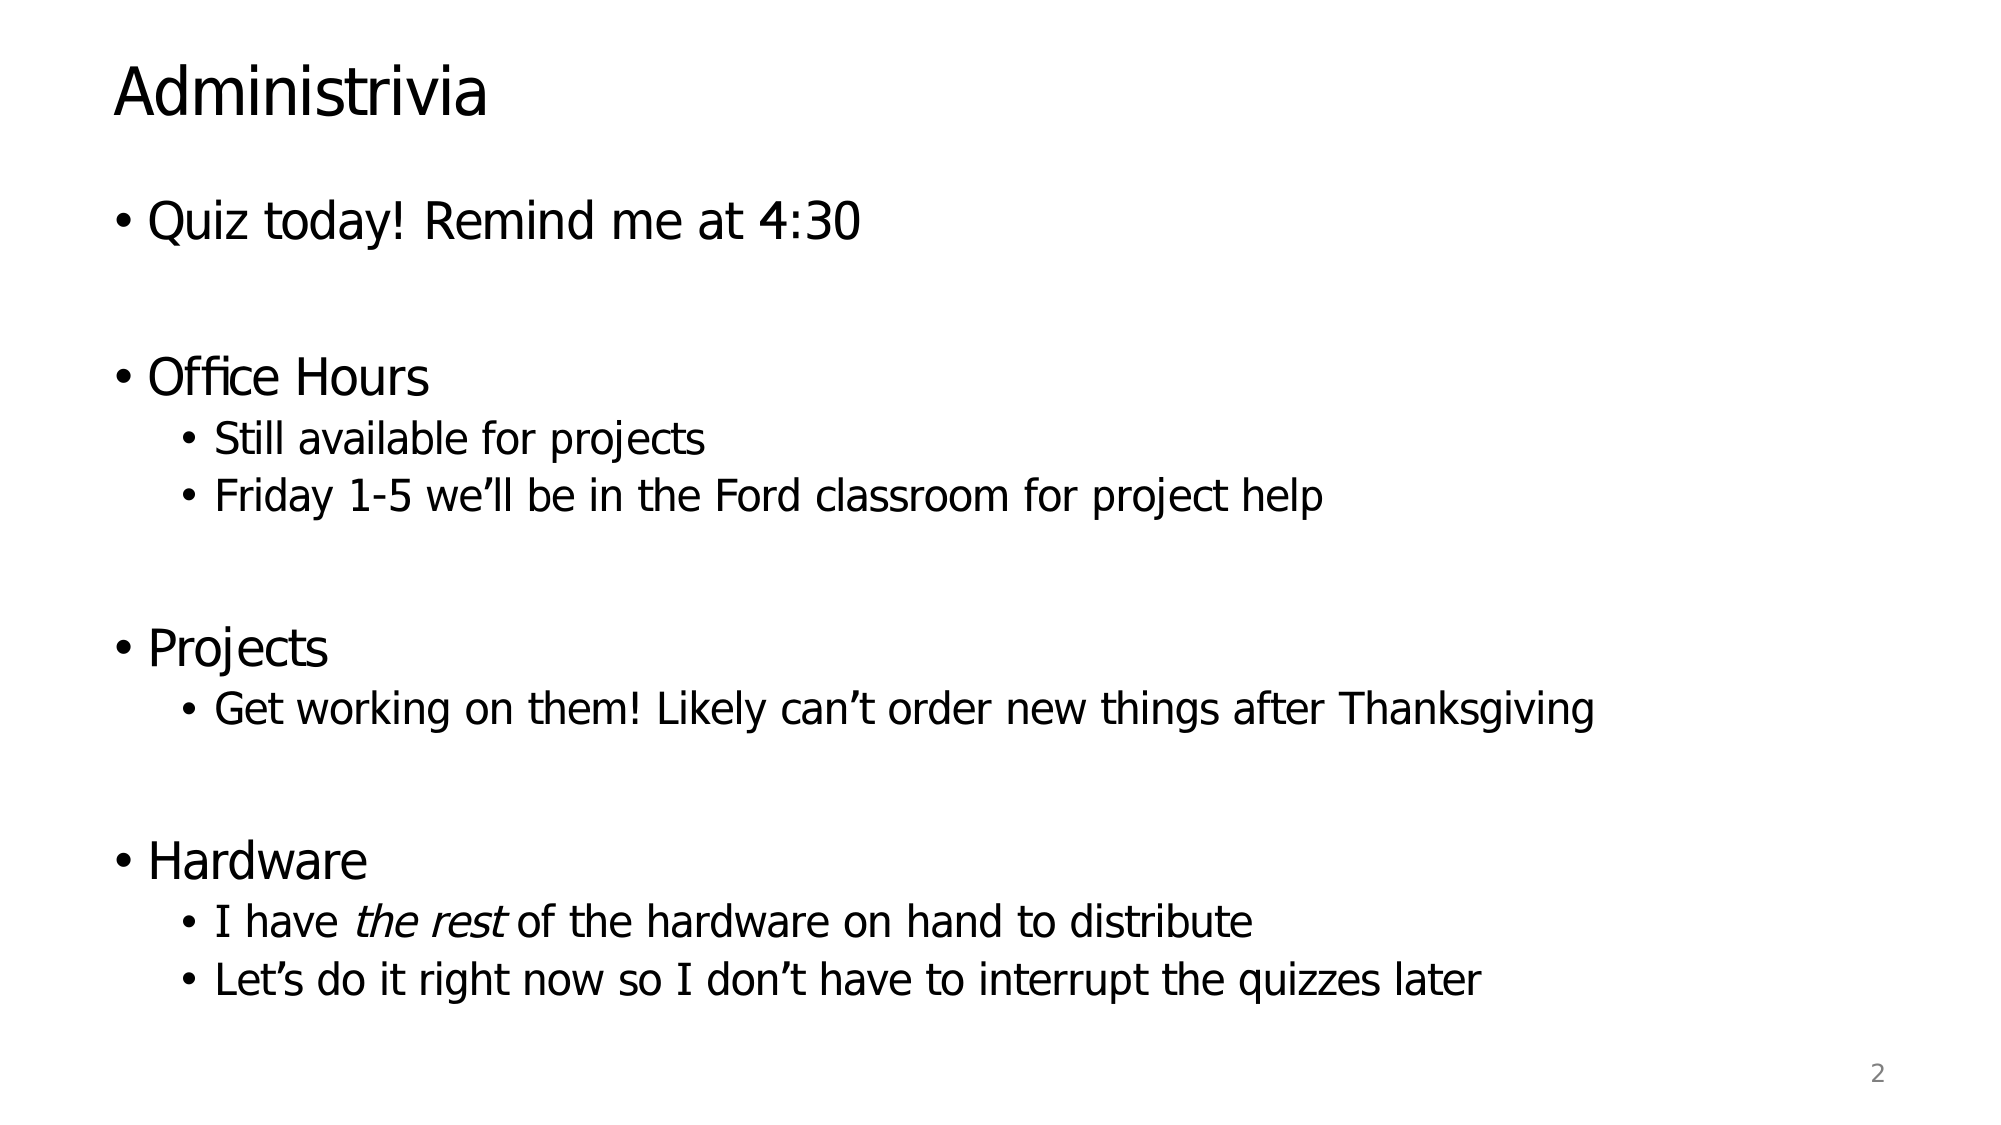

# Administrivia
Quiz today! Remind me at 4:30

Office Hours
Still available for projects
Friday 1-5 we’ll be in the Ford classroom for project help

Projects
Get working on them! Likely can’t order new things after Thanksgiving

Hardware
I have the rest of the hardware on hand to distribute
Let’s do it right now so I don’t have to interrupt the quizzes later

2